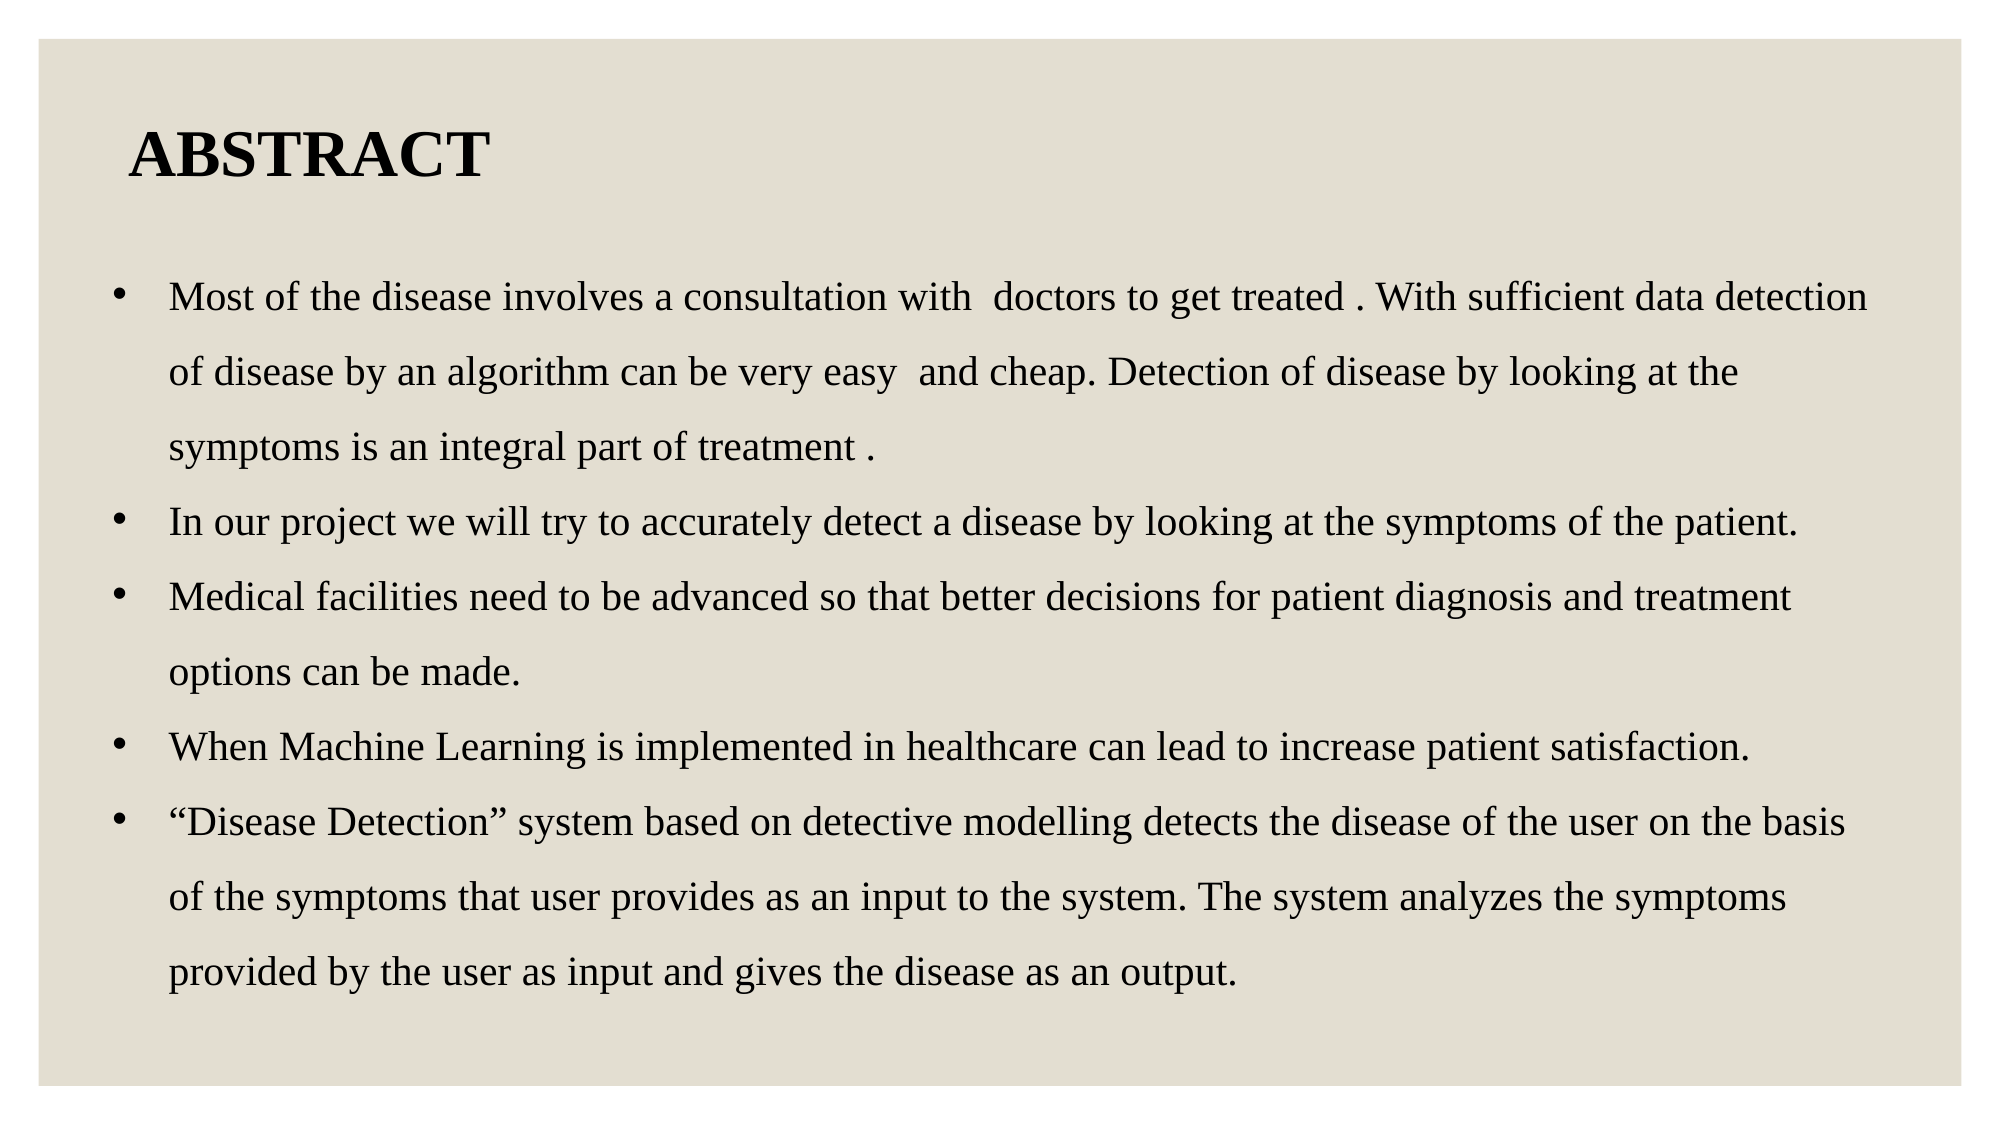

ABSTRACT
Most of the disease involves a consultation with  doctors to get treated . With sufficient data detection of disease by an algorithm can be very easy  and cheap. Detection of disease by looking at the symptoms is an integral part of treatment .
In our project we will try to accurately detect a disease by looking at the symptoms of the patient.
Medical facilities need to be advanced so that better decisions for patient diagnosis and treatment options can be made.
When Machine Learning is implemented in healthcare can lead to increase patient satisfaction.
“Disease Detection” system based on detective modelling detects the disease of the user on the basis of the symptoms that user provides as an input to the system. The system analyzes the symptoms provided by the user as input and gives the disease as an output.